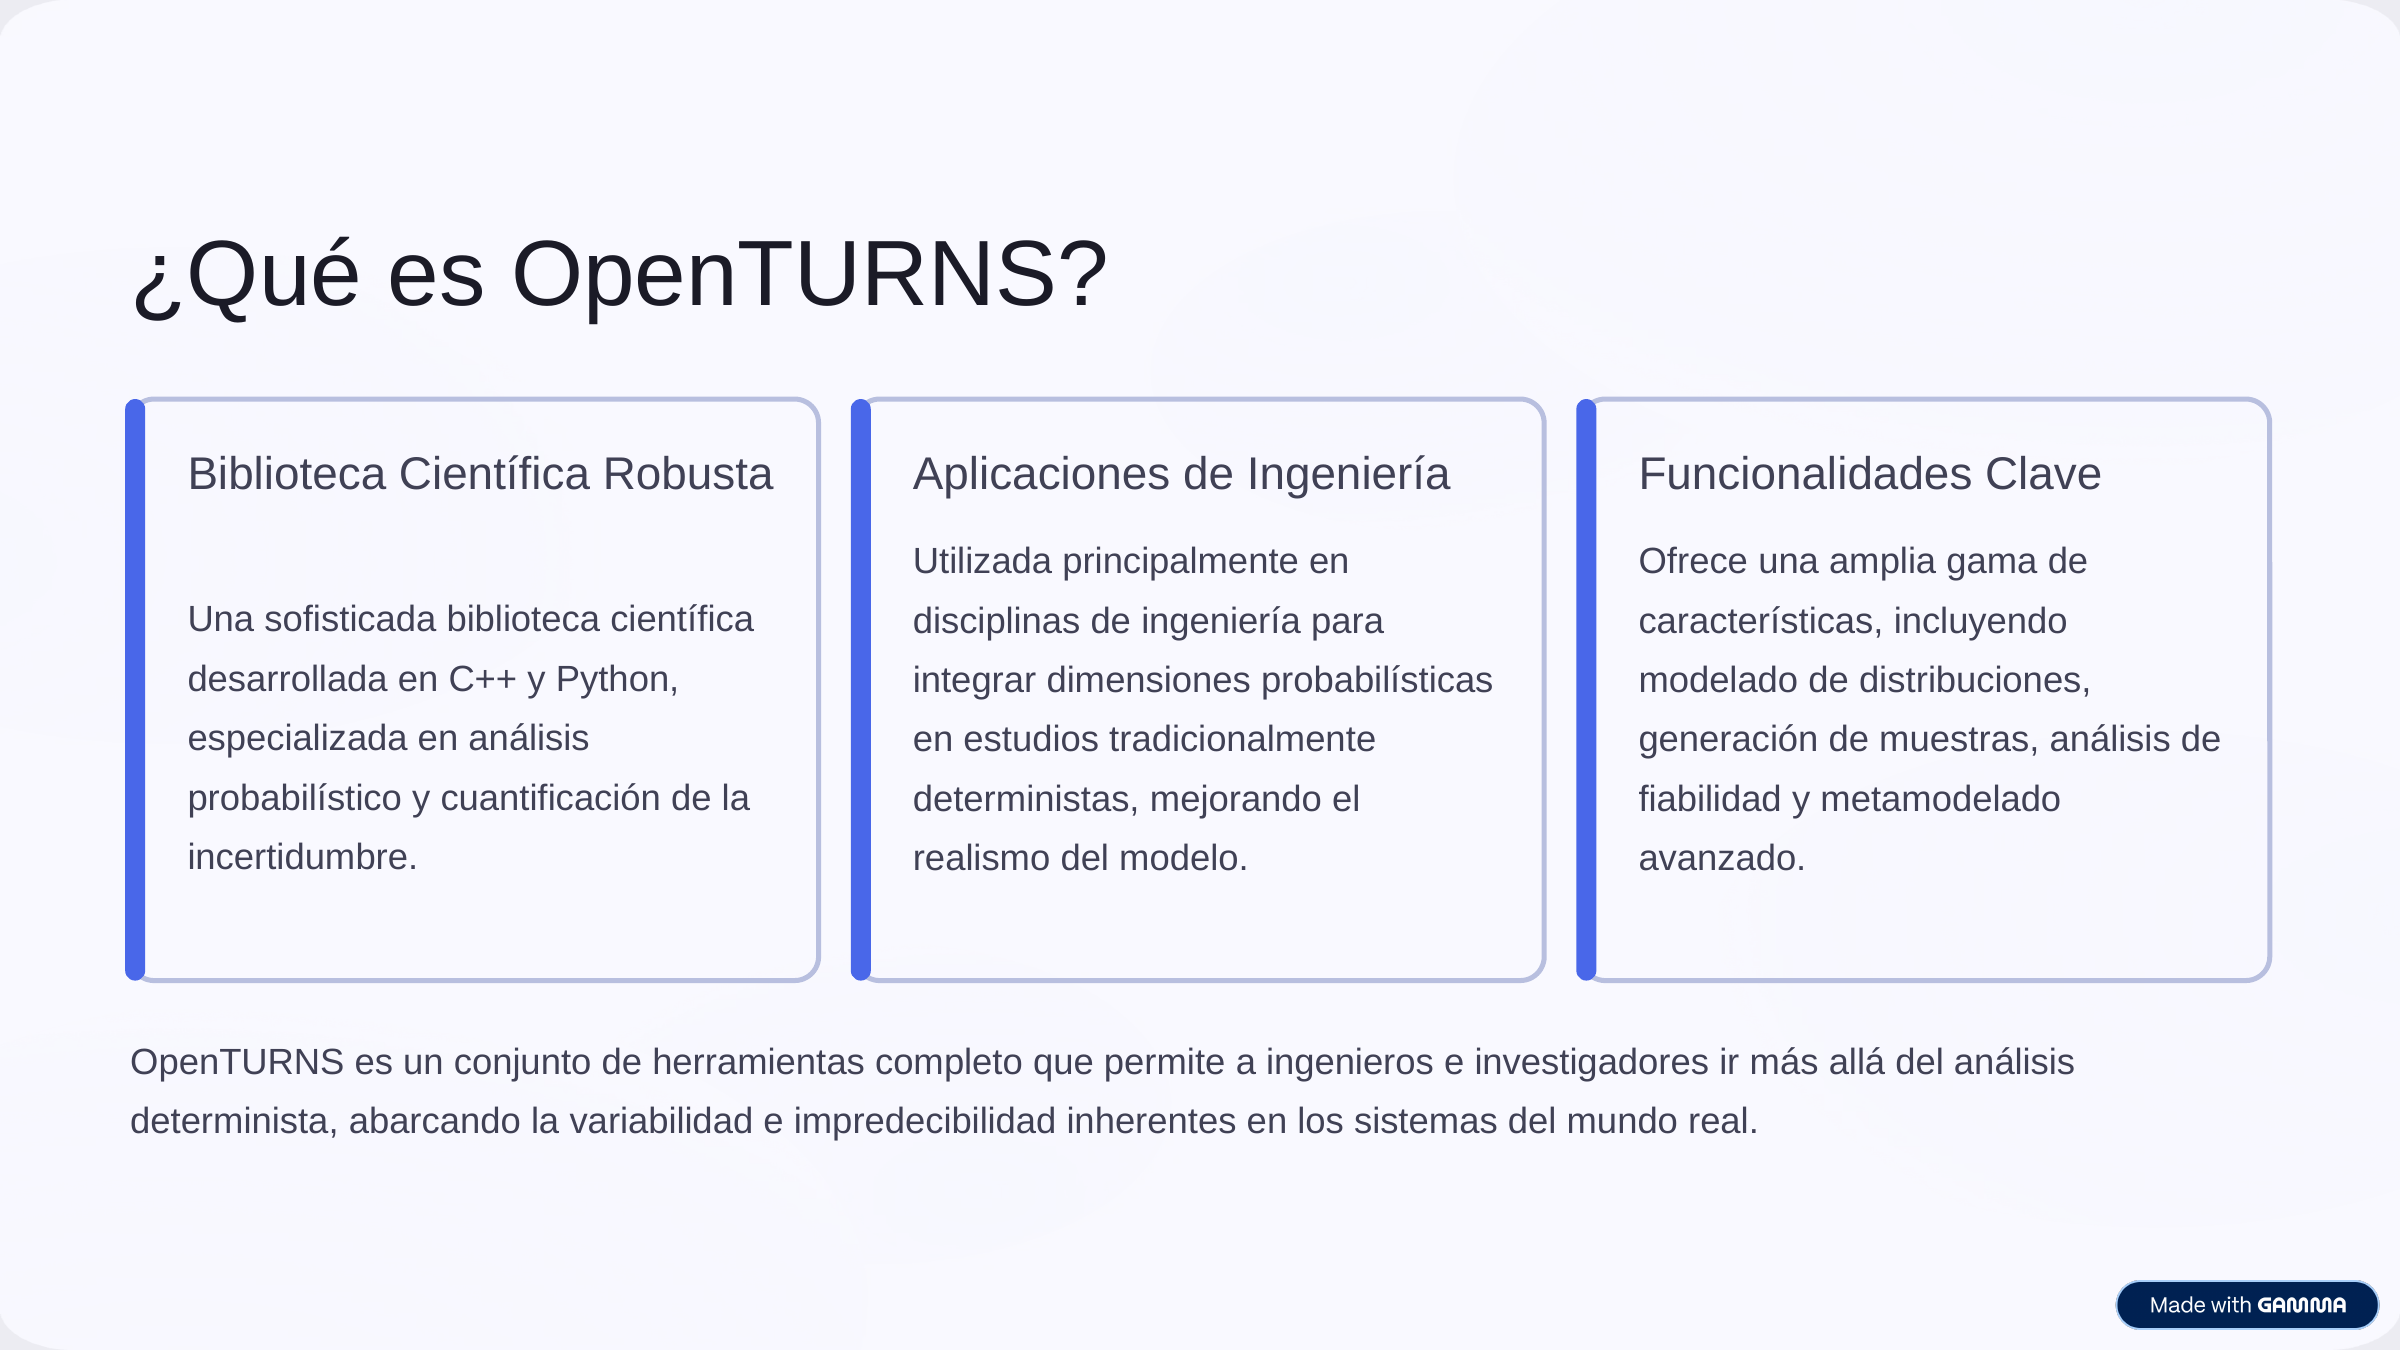

¿Qué es OpenTURNS?

Biblioteca Científica Robusta
Aplicaciones de Ingeniería
Funcionalidades Clave
Utilizada principalmente en disciplinas de ingeniería para integrar dimensiones probabilísticas en estudios tradicionalmente deterministas, mejorando el realismo del modelo.
Ofrece una amplia gama de características, incluyendo modelado de distribuciones, generación de muestras, análisis de fiabilidad y metamodelado avanzado.
Una sofisticada biblioteca científica desarrollada en C++ y Python, especializada en análisis probabilístico y cuantificación de la incertidumbre.
OpenTURNS es un conjunto de herramientas completo que permite a ingenieros e investigadores ir más allá del análisis determinista, abarcando la variabilidad e impredecibilidad inherentes en los sistemas del mundo real.